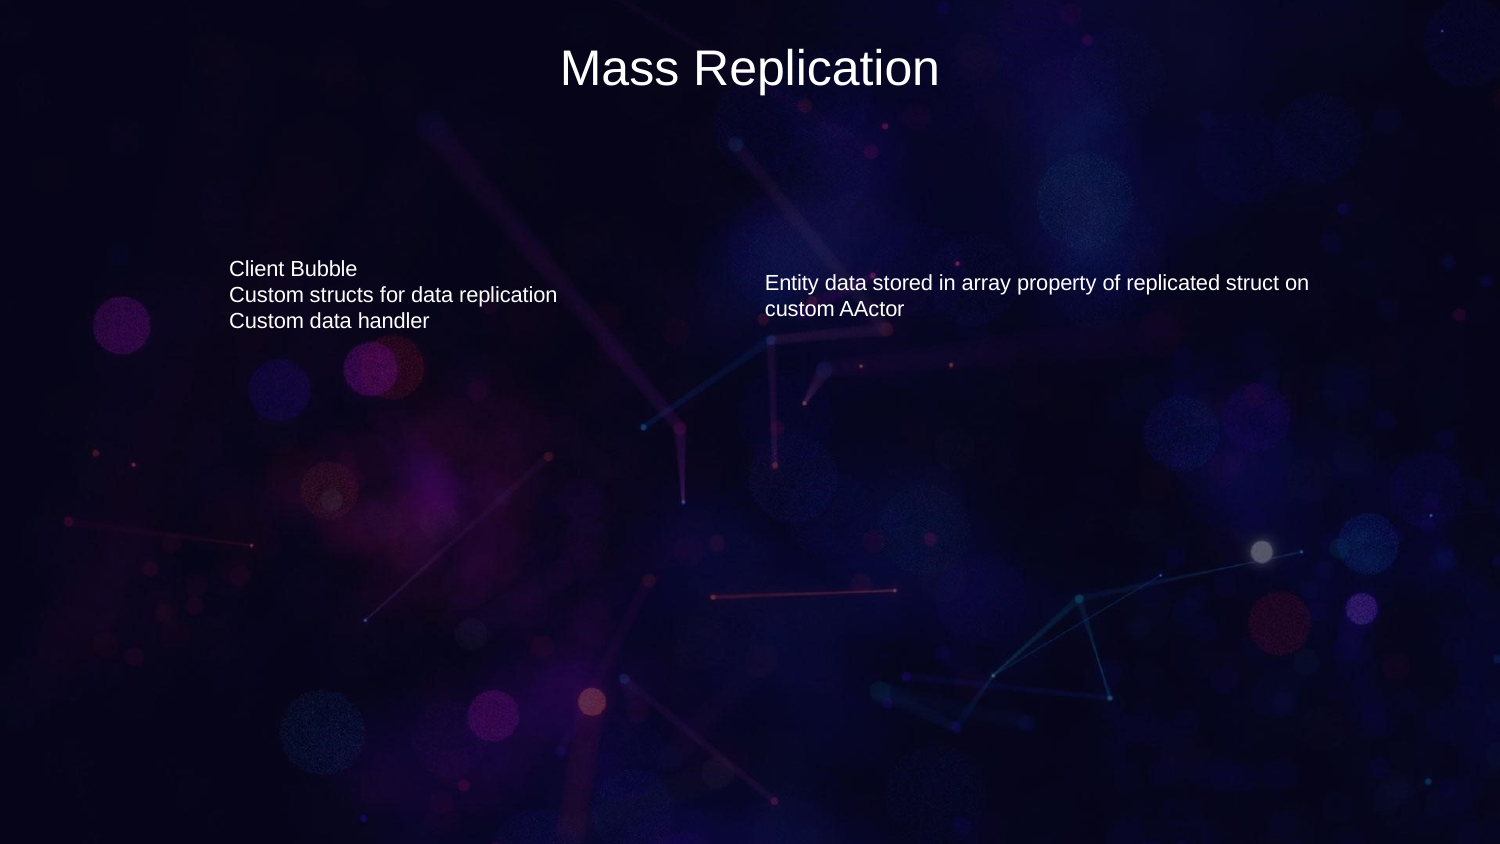

Mass Replication
Client Bubble
Custom structs for data replication
Custom data handler

Entity data stored in array property of replicated struct on custom AActor